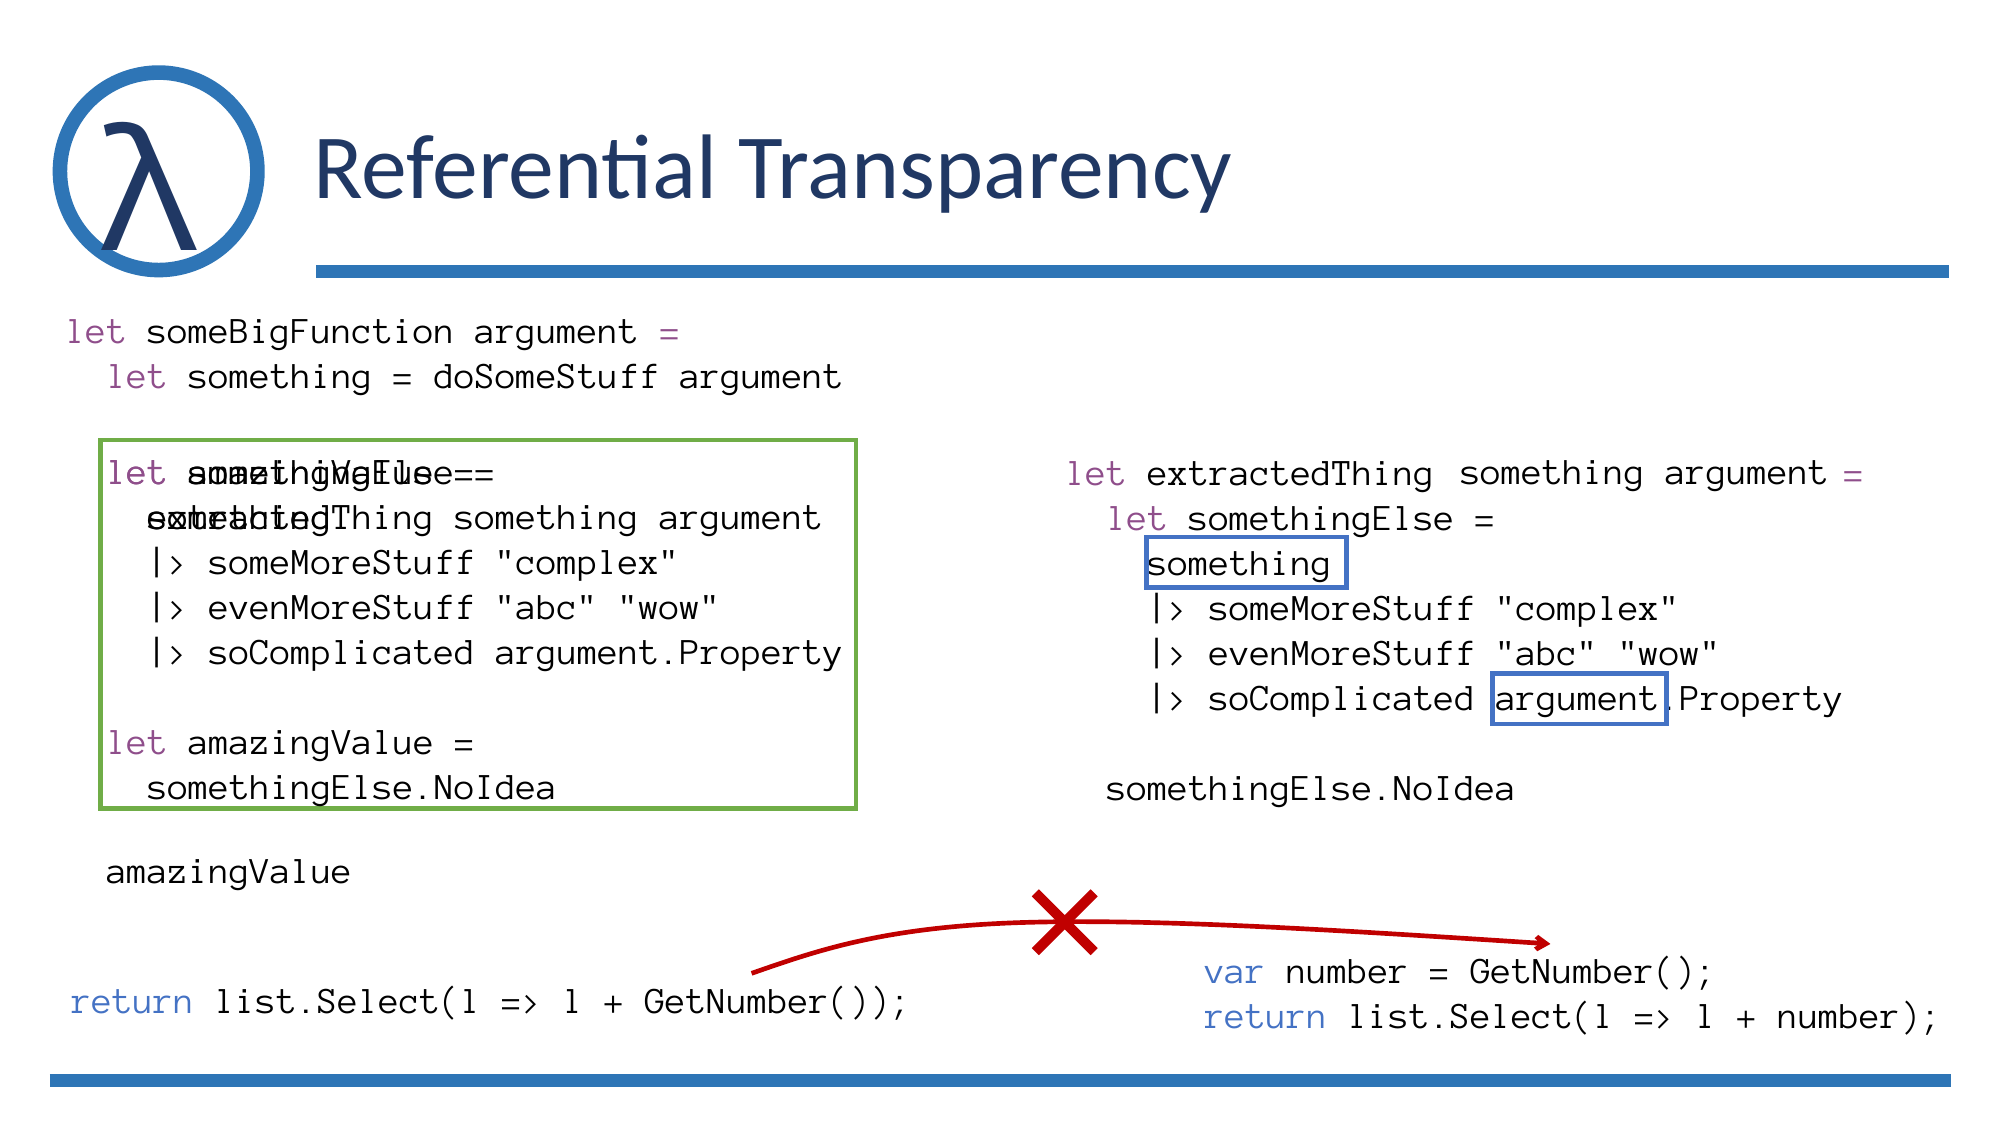

# Referential Transparency
let someBigFunction argument =
  let something = doSomeStuff argument

  amazingValue
  let amazingValue =
    extractedThing something argument
  let somethingElse =
    something
    |> someMoreStuff "complex"
    |> evenMoreStuff "abc" "wow"
    |> soComplicated argument.Property

  let amazingValue =
    somethingElse.NoIdea
something argument

let extractedThing                    =
  let somethingElse =
    something
    |> someMoreStuff "complex"
    |> evenMoreStuff "abc" "wow"
    |> soComplicated argument.Property

  somethingElse.NoIdea

var number = GetNumber();
return list.Select(l => l + number);
return list.Select(l => l + GetNumber());